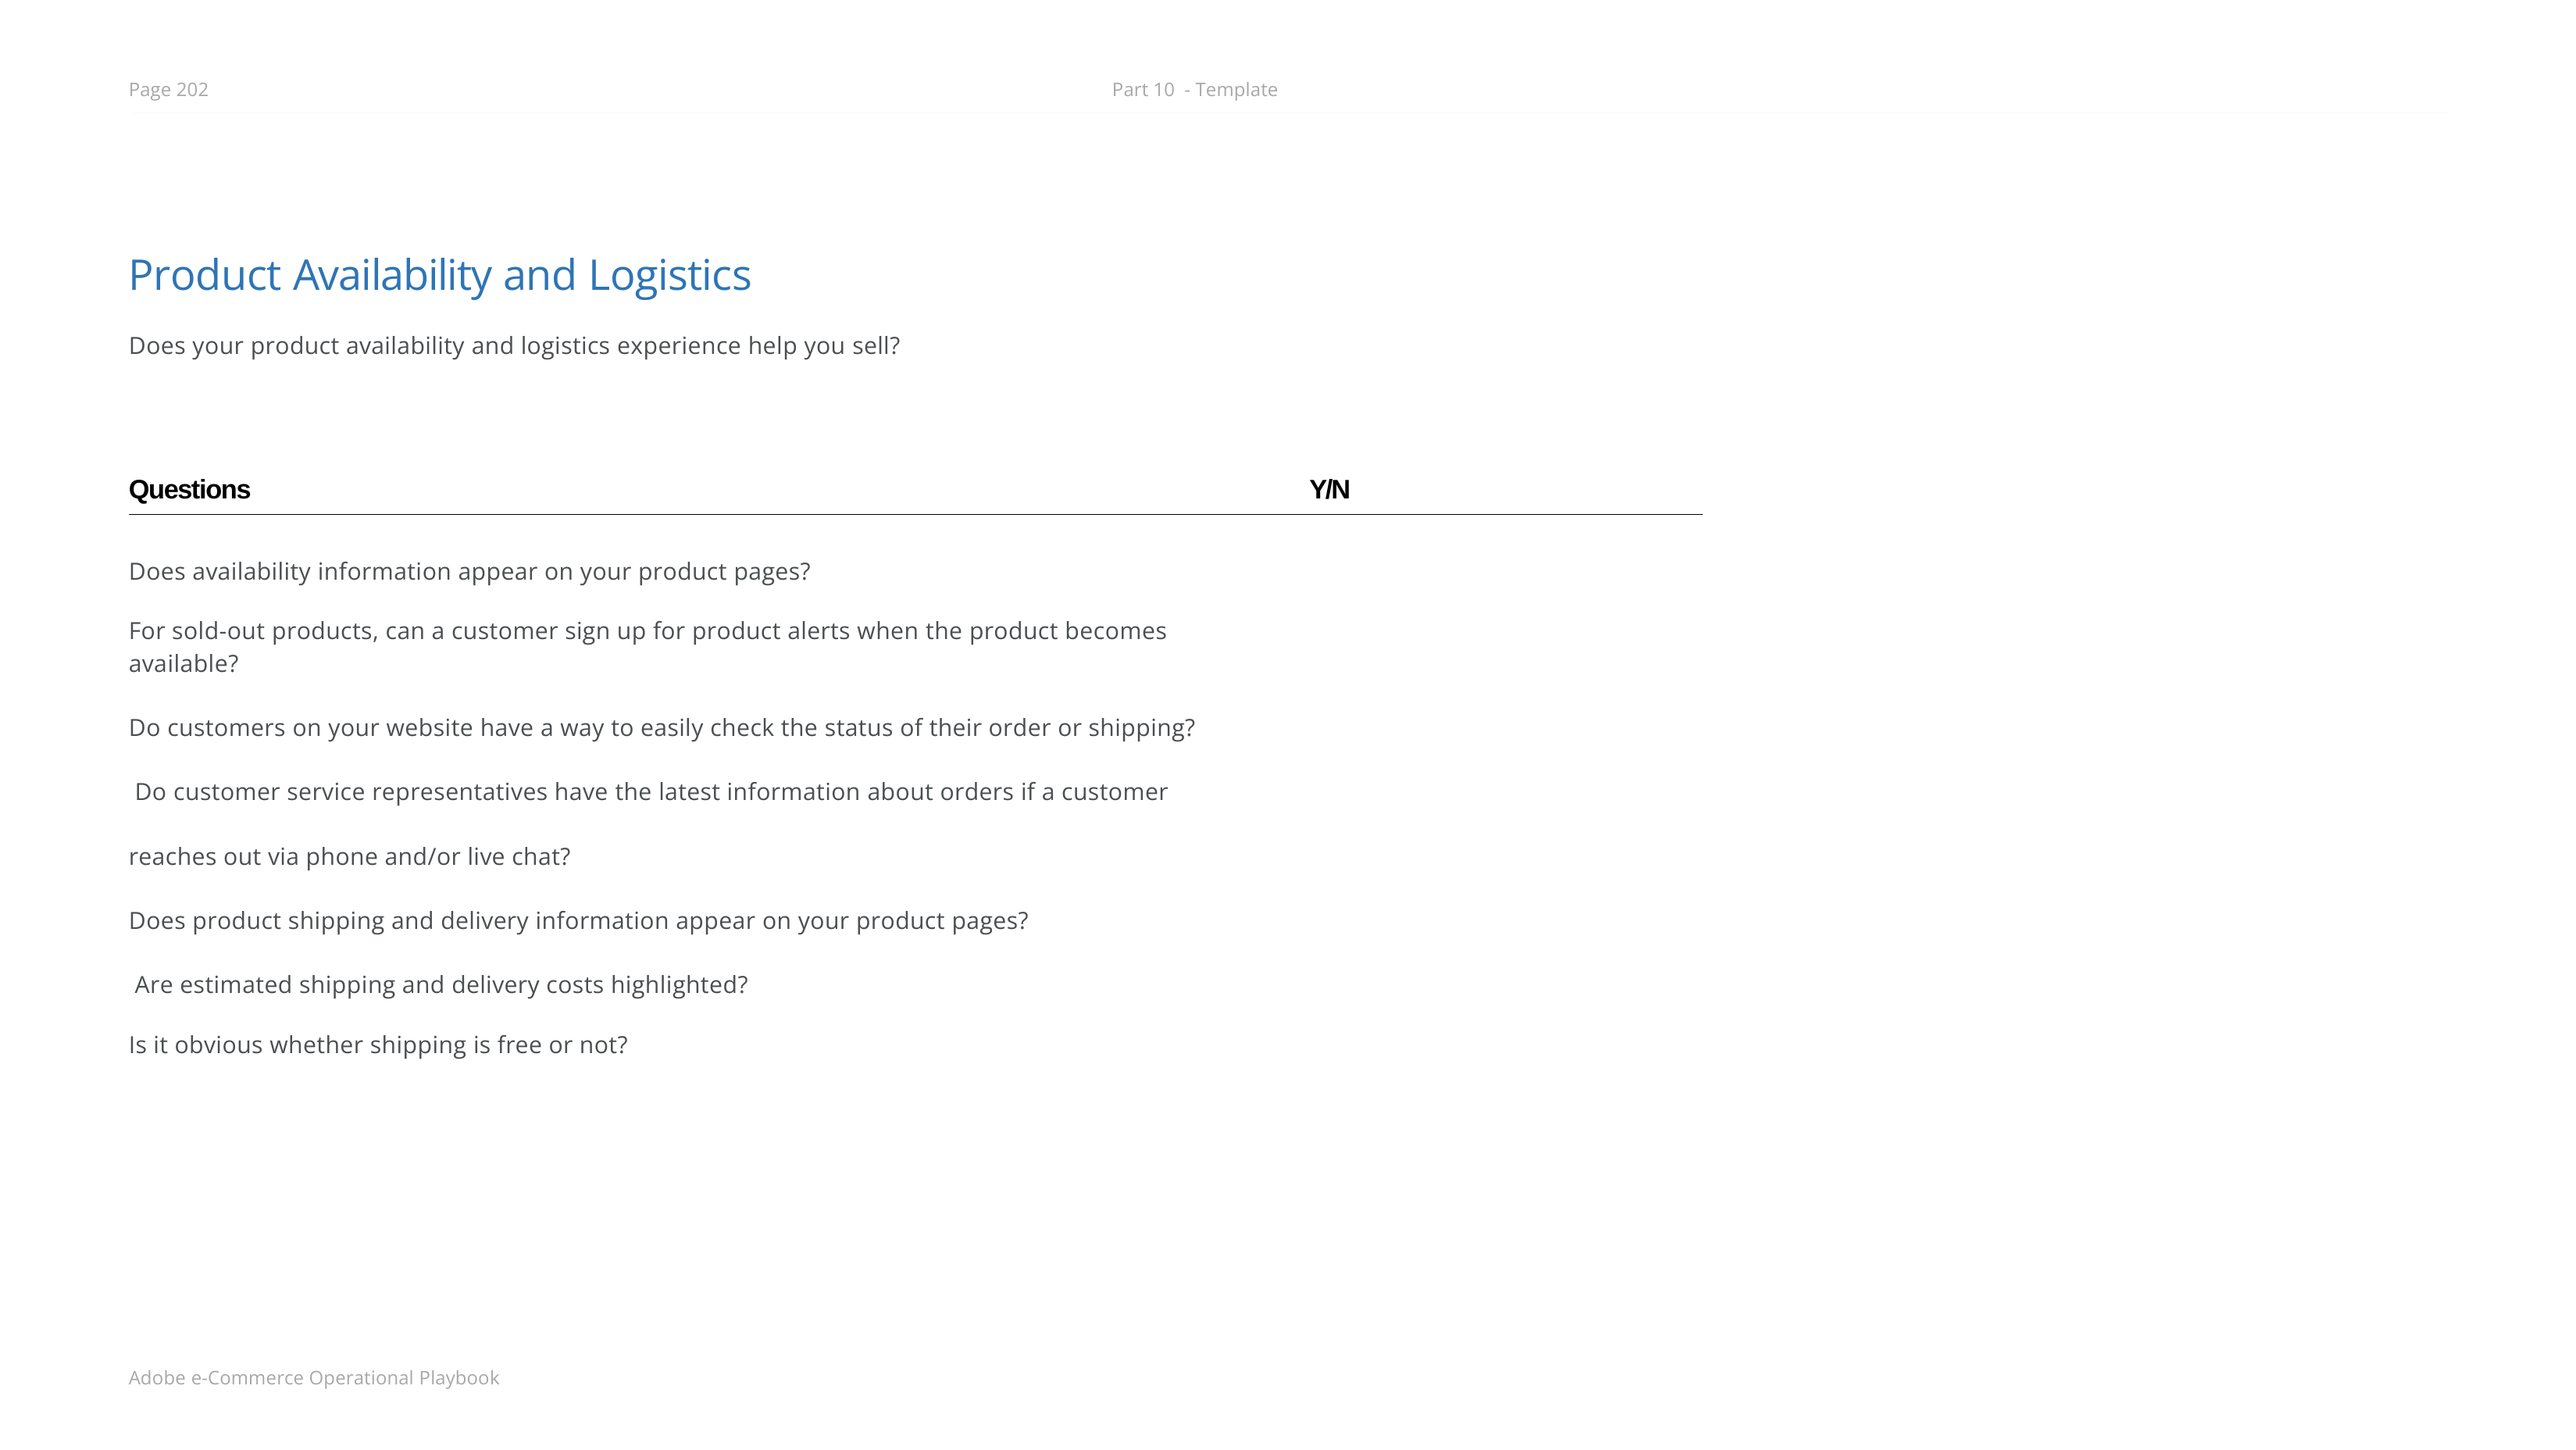

Page 202
Part 10 - Template
# Product Availability and Logistics
Does your product availability and logistics experience help you sell?
Questions
Y/N

Does availability information appear on your product pages?

For sold-out products, can a customer sign up for product alerts when the product becomes
available?
Do customers on your website have a way to easily check the status of their order or shipping?  Do customer service representatives have the latest information about orders if a customer  reaches out via phone and/or live chat?
Does product shipping and delivery information appear on your product pages?  Are estimated shipping and delivery costs highlighted?

Is it obvious whether shipping is free or not?
Adobe e-Commerce Operational Playbook